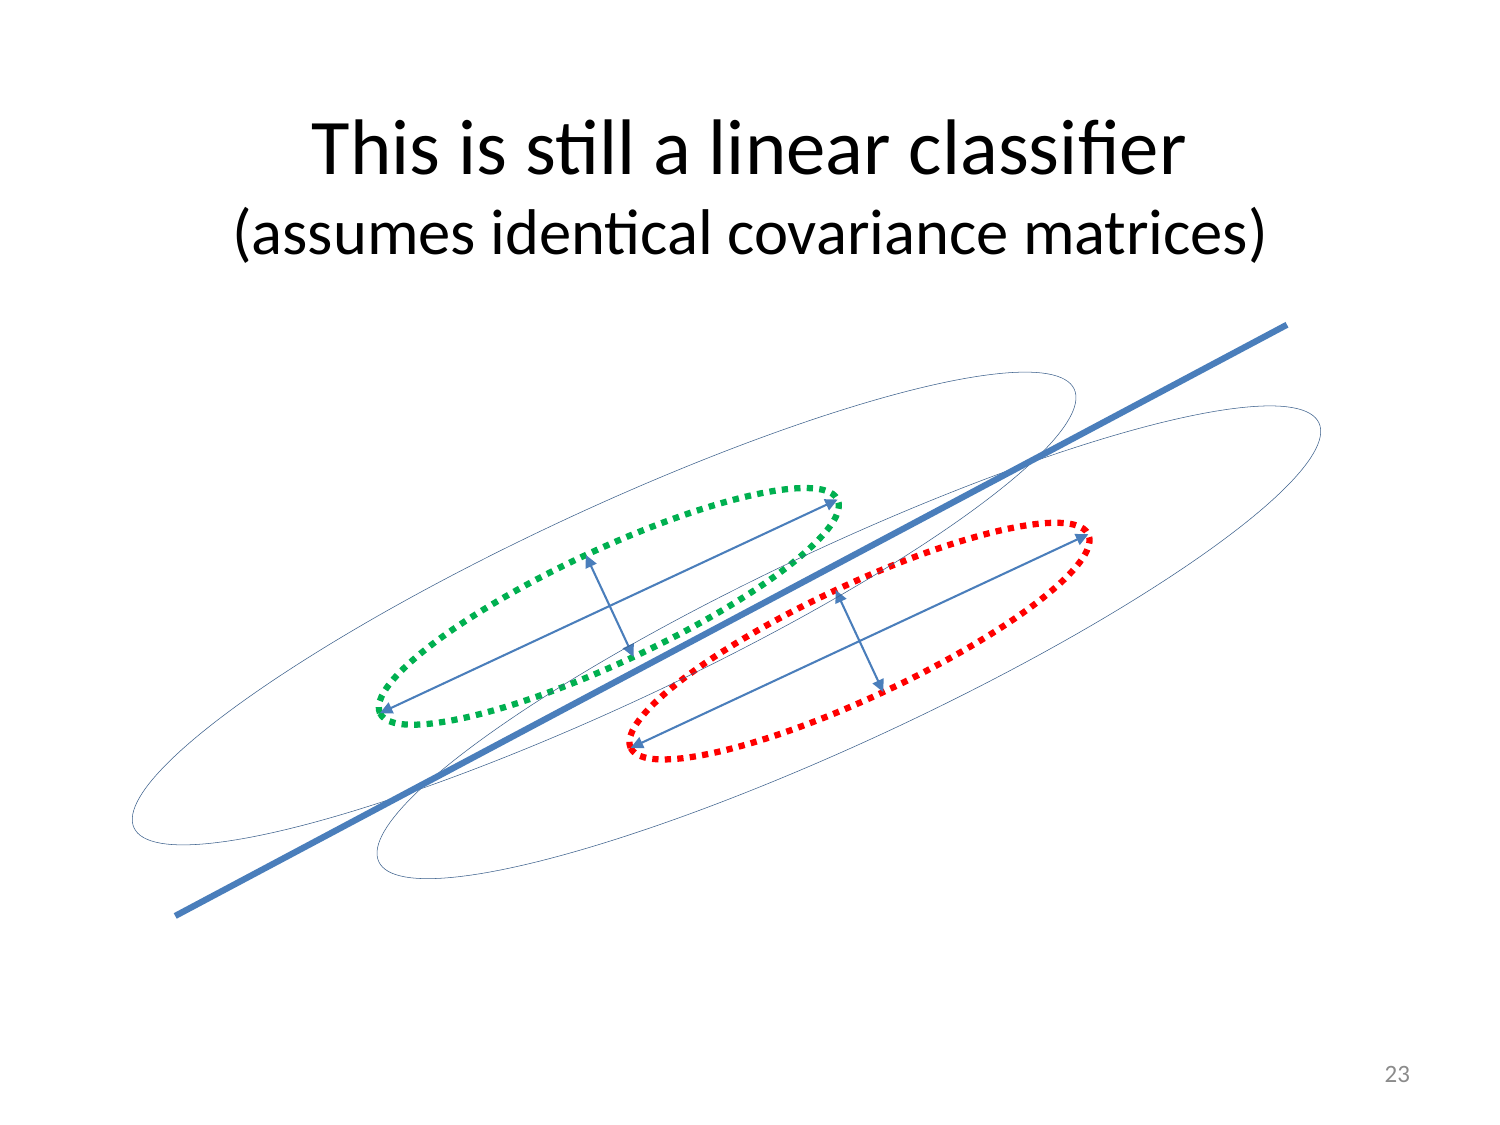

# This is still a linear classifier (assumes identical covariance matrices)

23